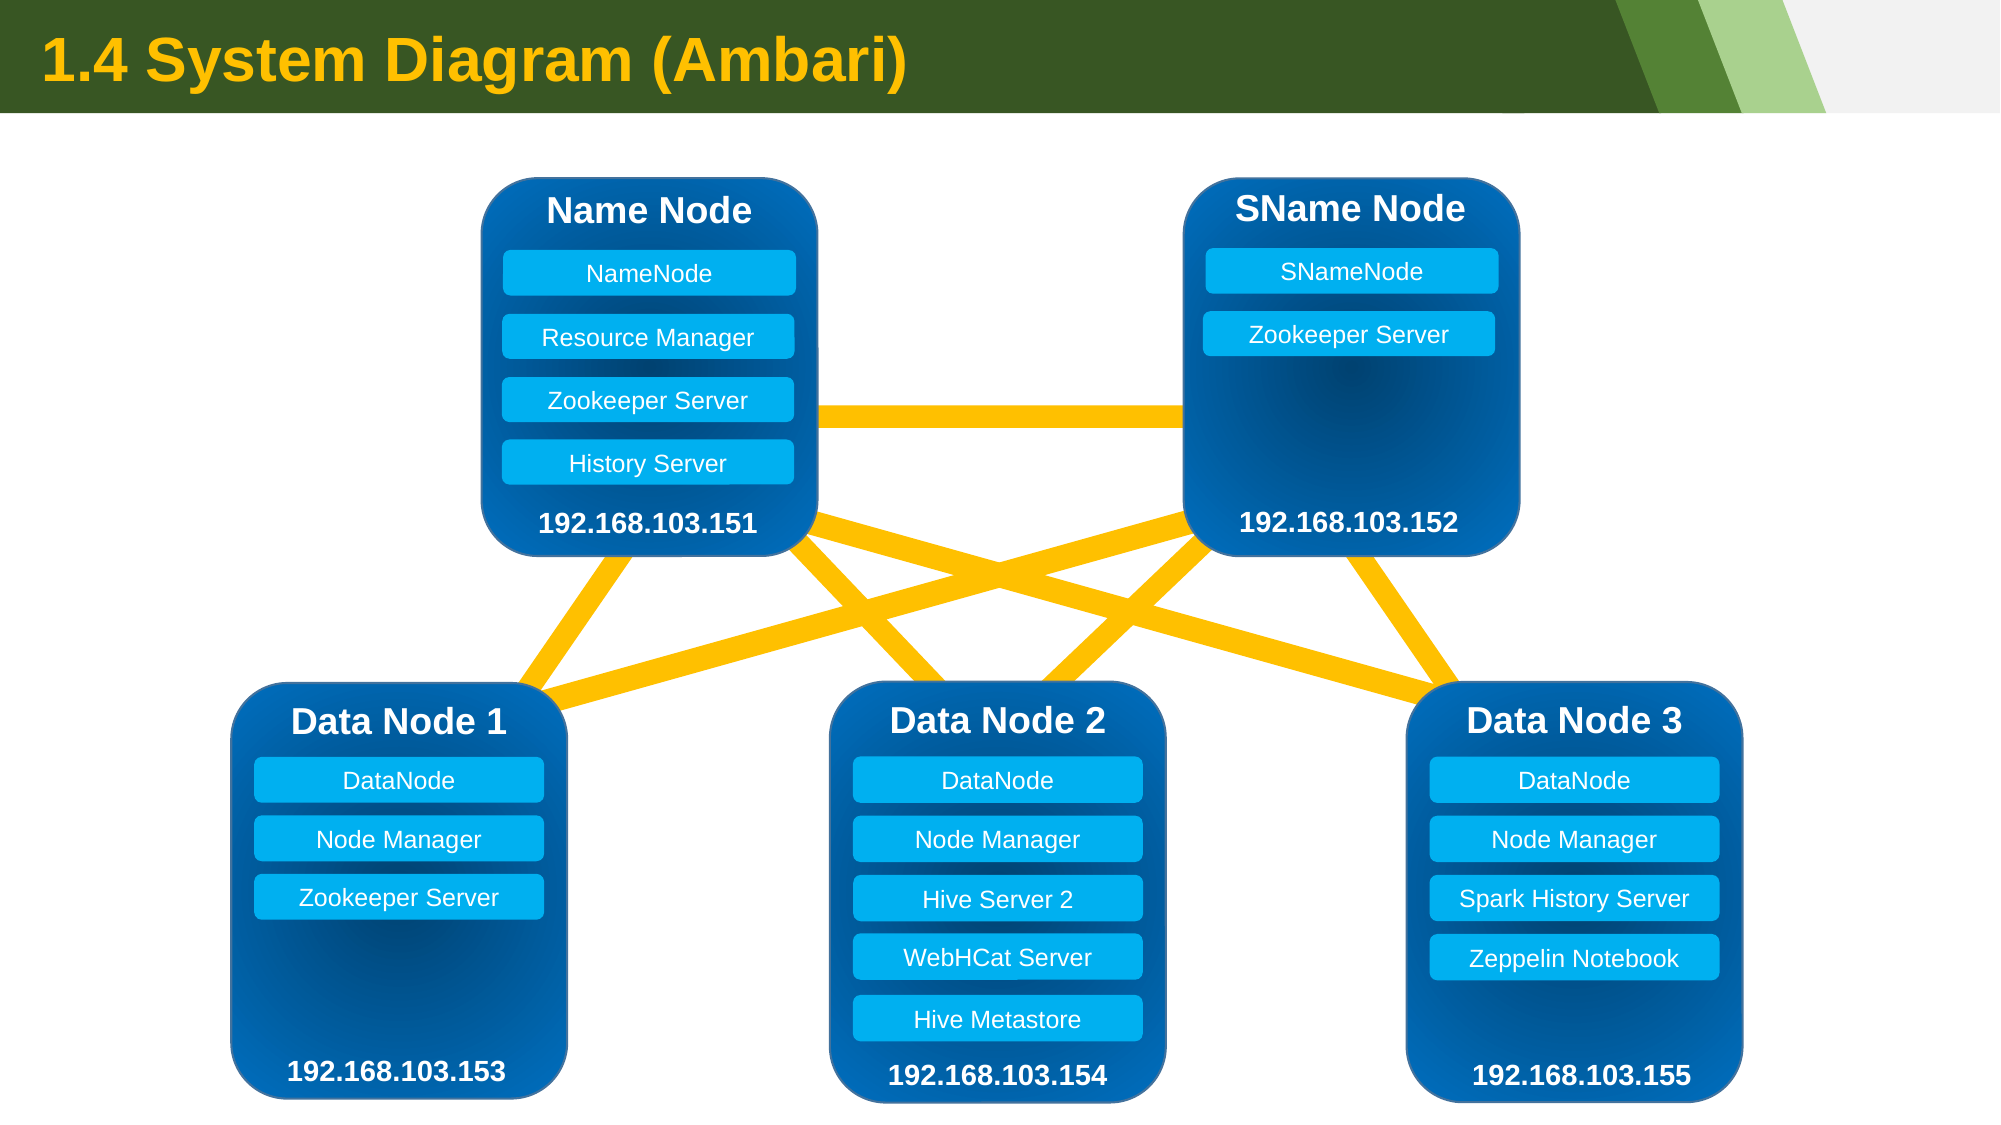

1.4 System Diagram (Ambari)
SName Node

SNameNode
Zookeeper Server
192.168.103.152
Name Node

NameNode
Resource Manager
Zookeeper Server
History Server
192.168.103.151

Data Node 2
DataNode
Node Manager
Hive Server 2
WebHCat Server
Hive Metastore
192.168.103.154

Data Node 3
DataNode
Node Manager
Spark History Server
Zeppelin Notebook
192.168.103.155

Data Node 1
DataNode
Node Manager
Zookeeper Server
192.168.103.153